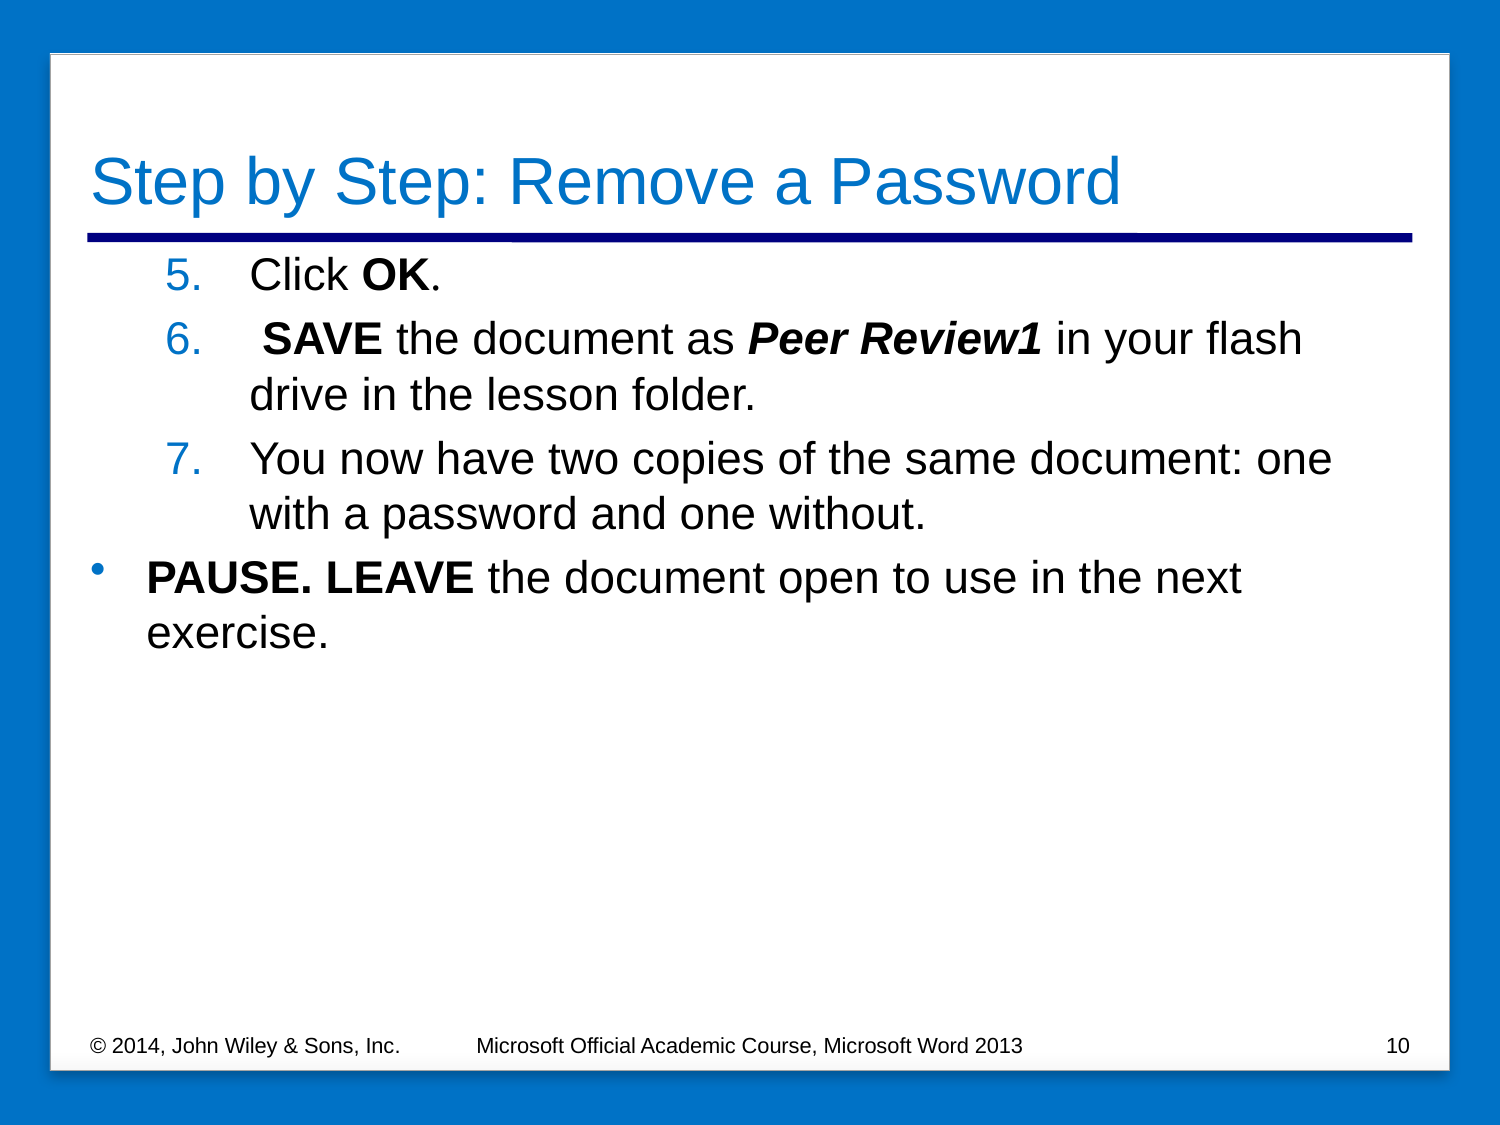

# Step by Step: Remove a Password
Click OK.
 SAVE the document as Peer Review1 in your flash drive in the lesson folder.
You now have two copies of the same document: one with a password and one without.
PAUSE. LEAVE the document open to use in the next exercise.
© 2014, John Wiley & Sons, Inc.
Microsoft Official Academic Course, Microsoft Word 2013
10